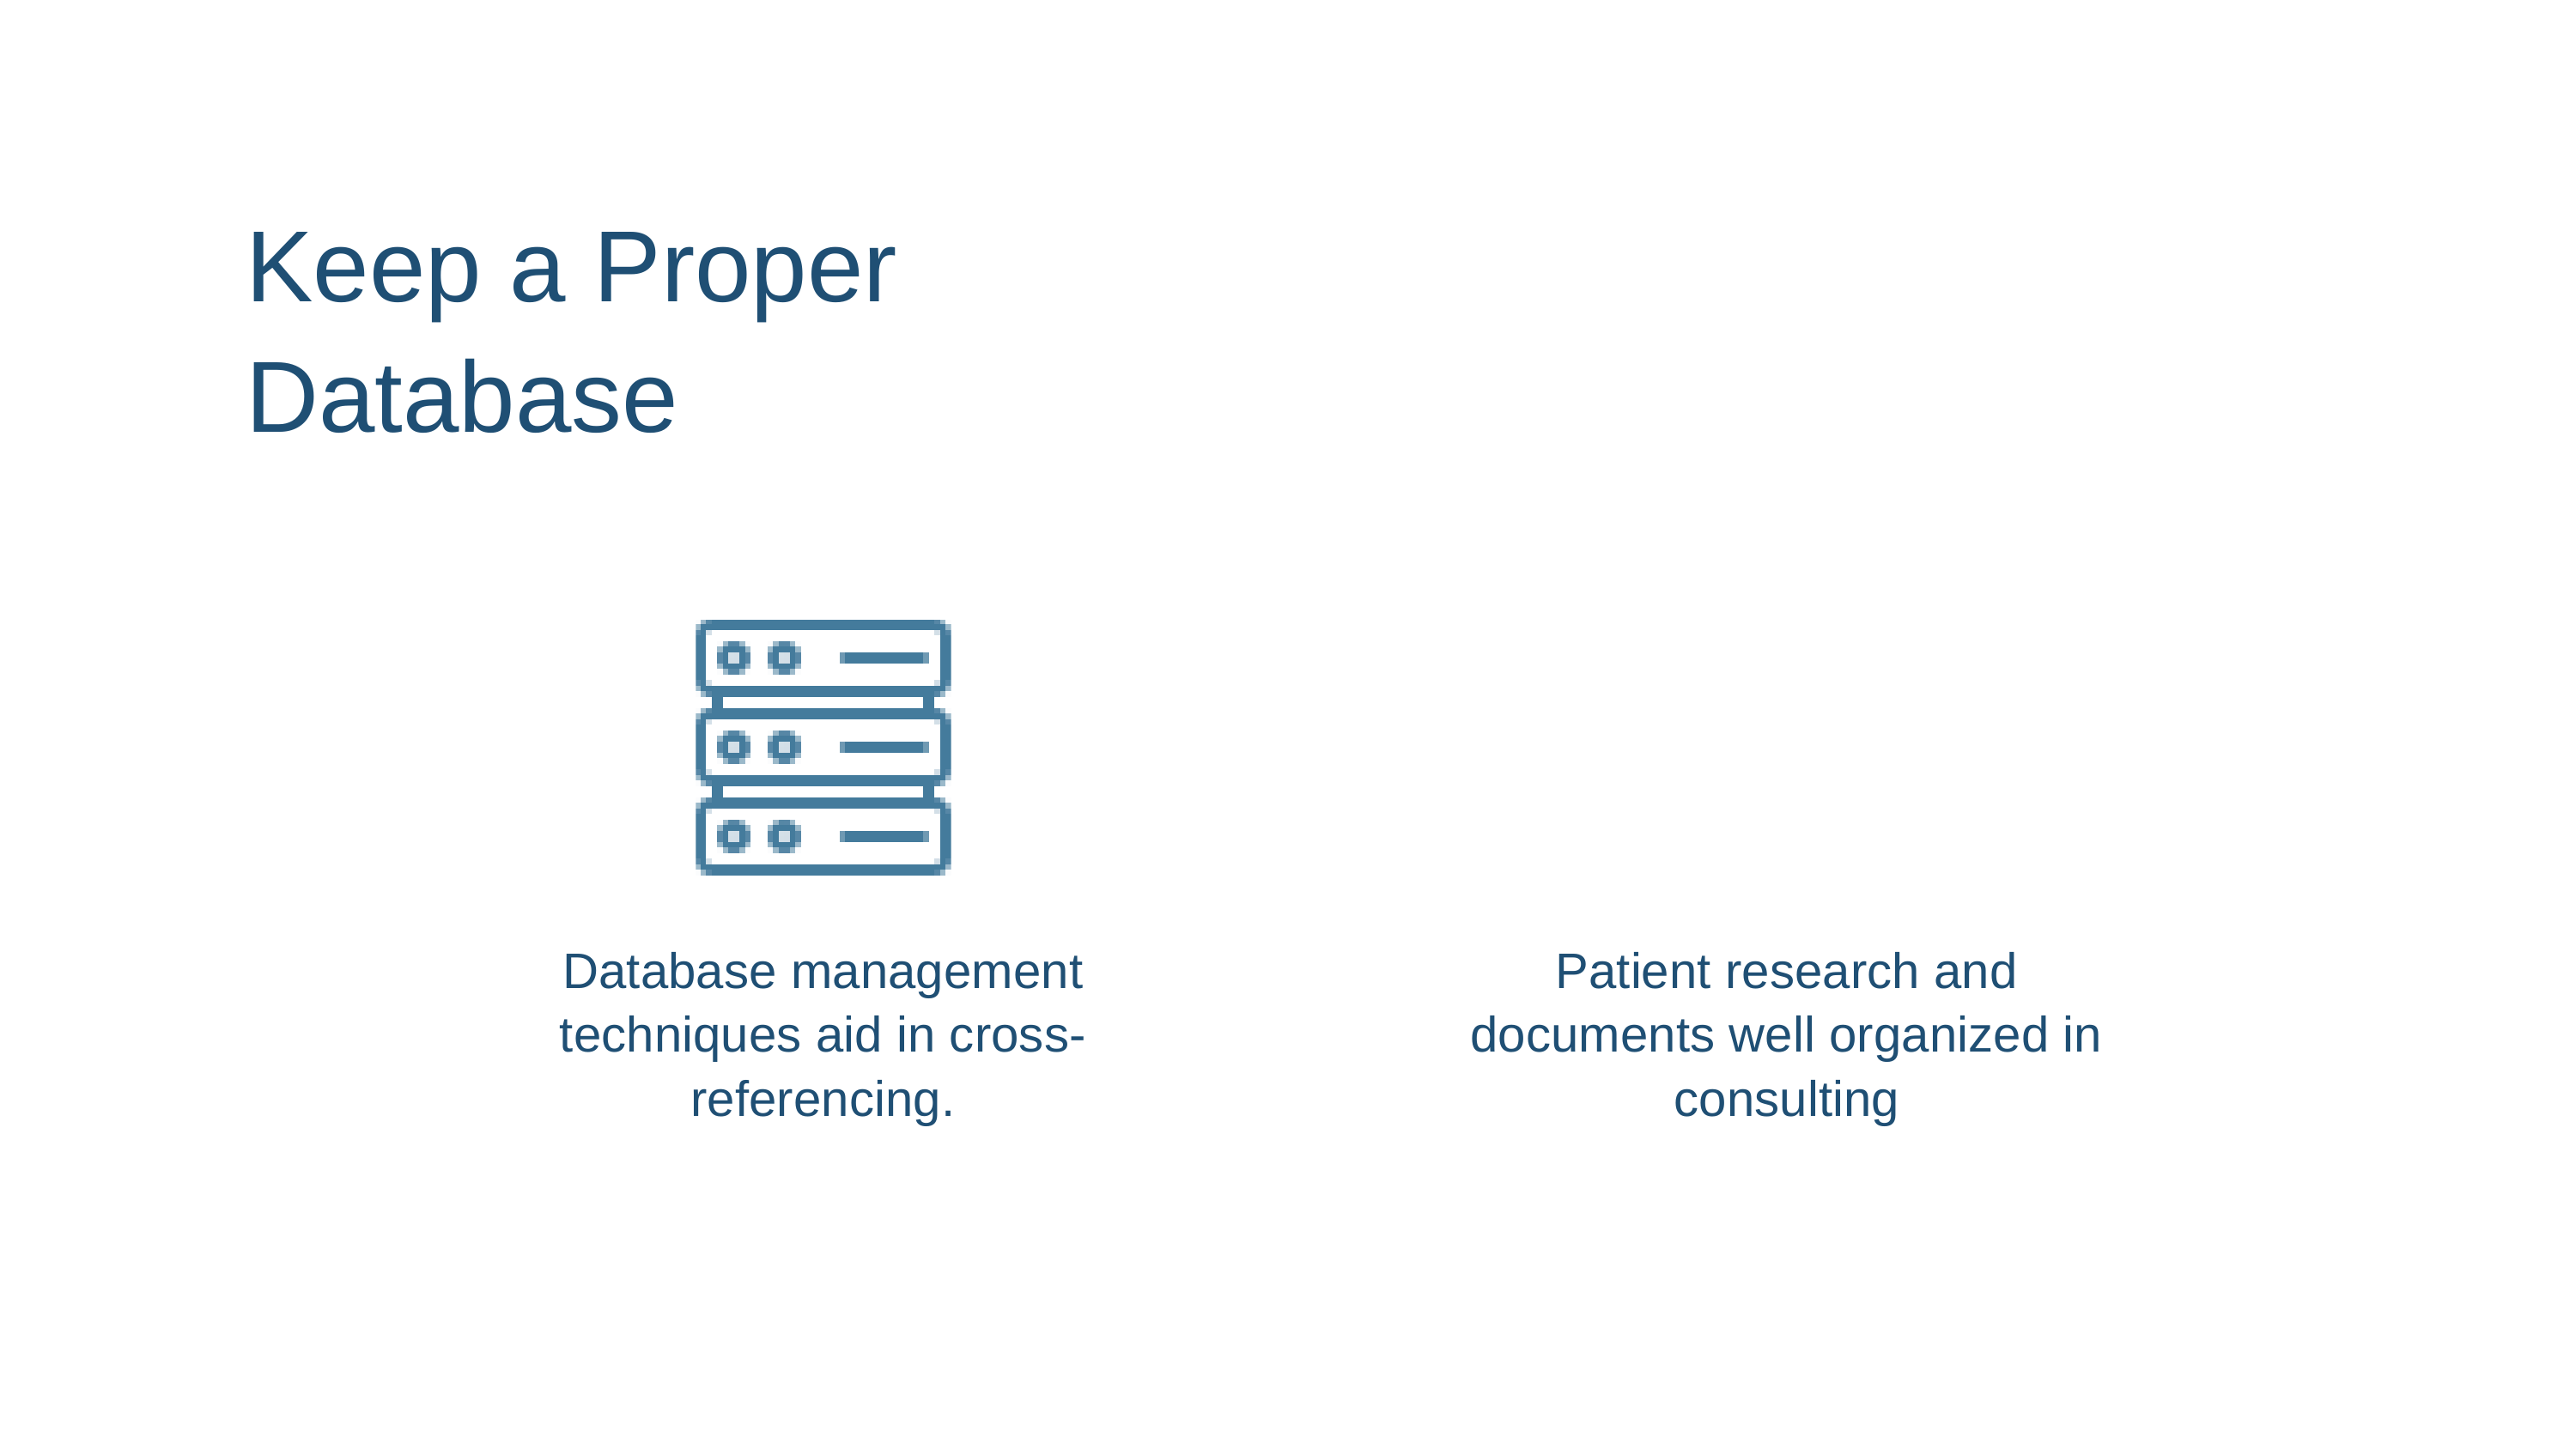

Keep a Proper Database

Database management techniques aid in cross-referencing.
Patient research and documents well organized in consulting